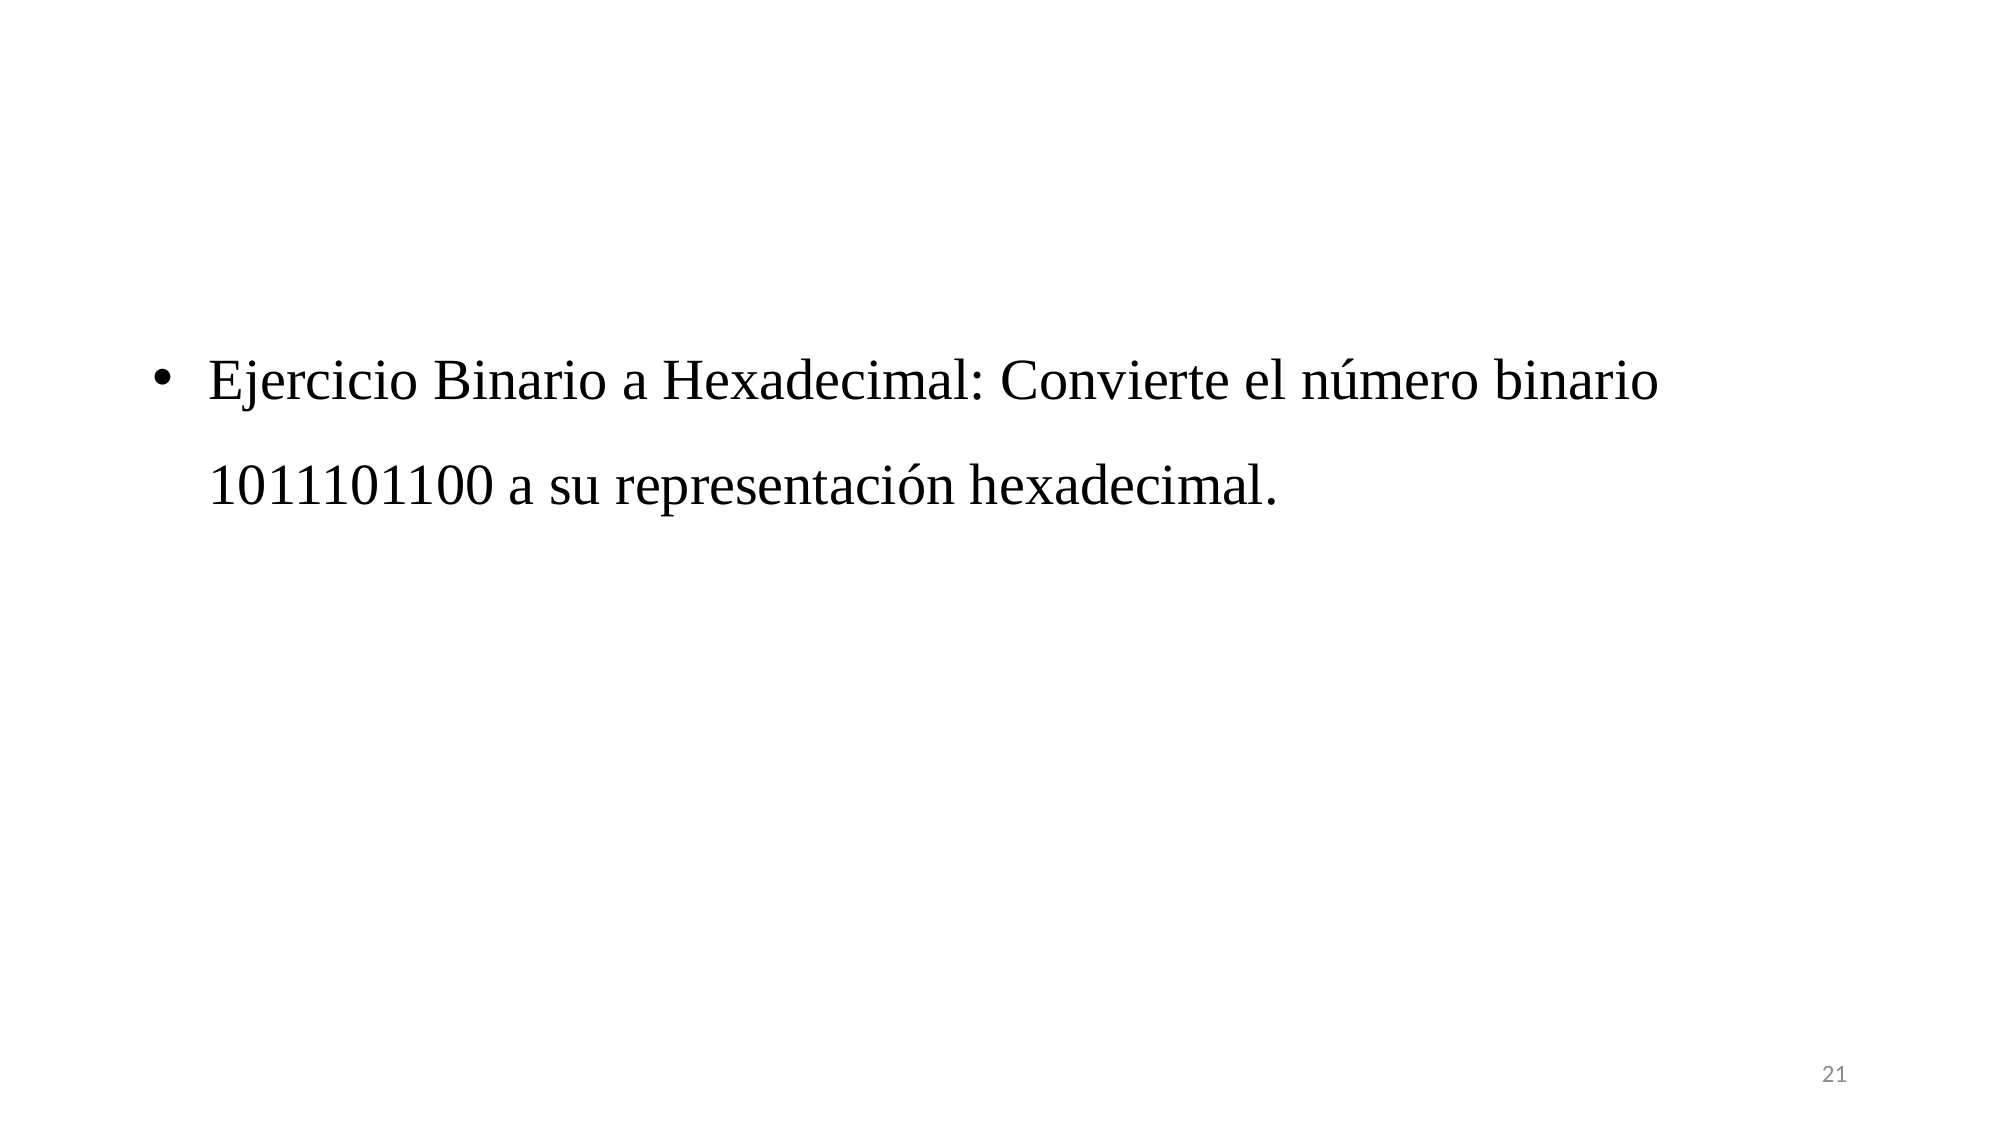

#
Ejercicio Binario a Hexadecimal: Convierte el número binario 1011101100 a su representación hexadecimal.

21